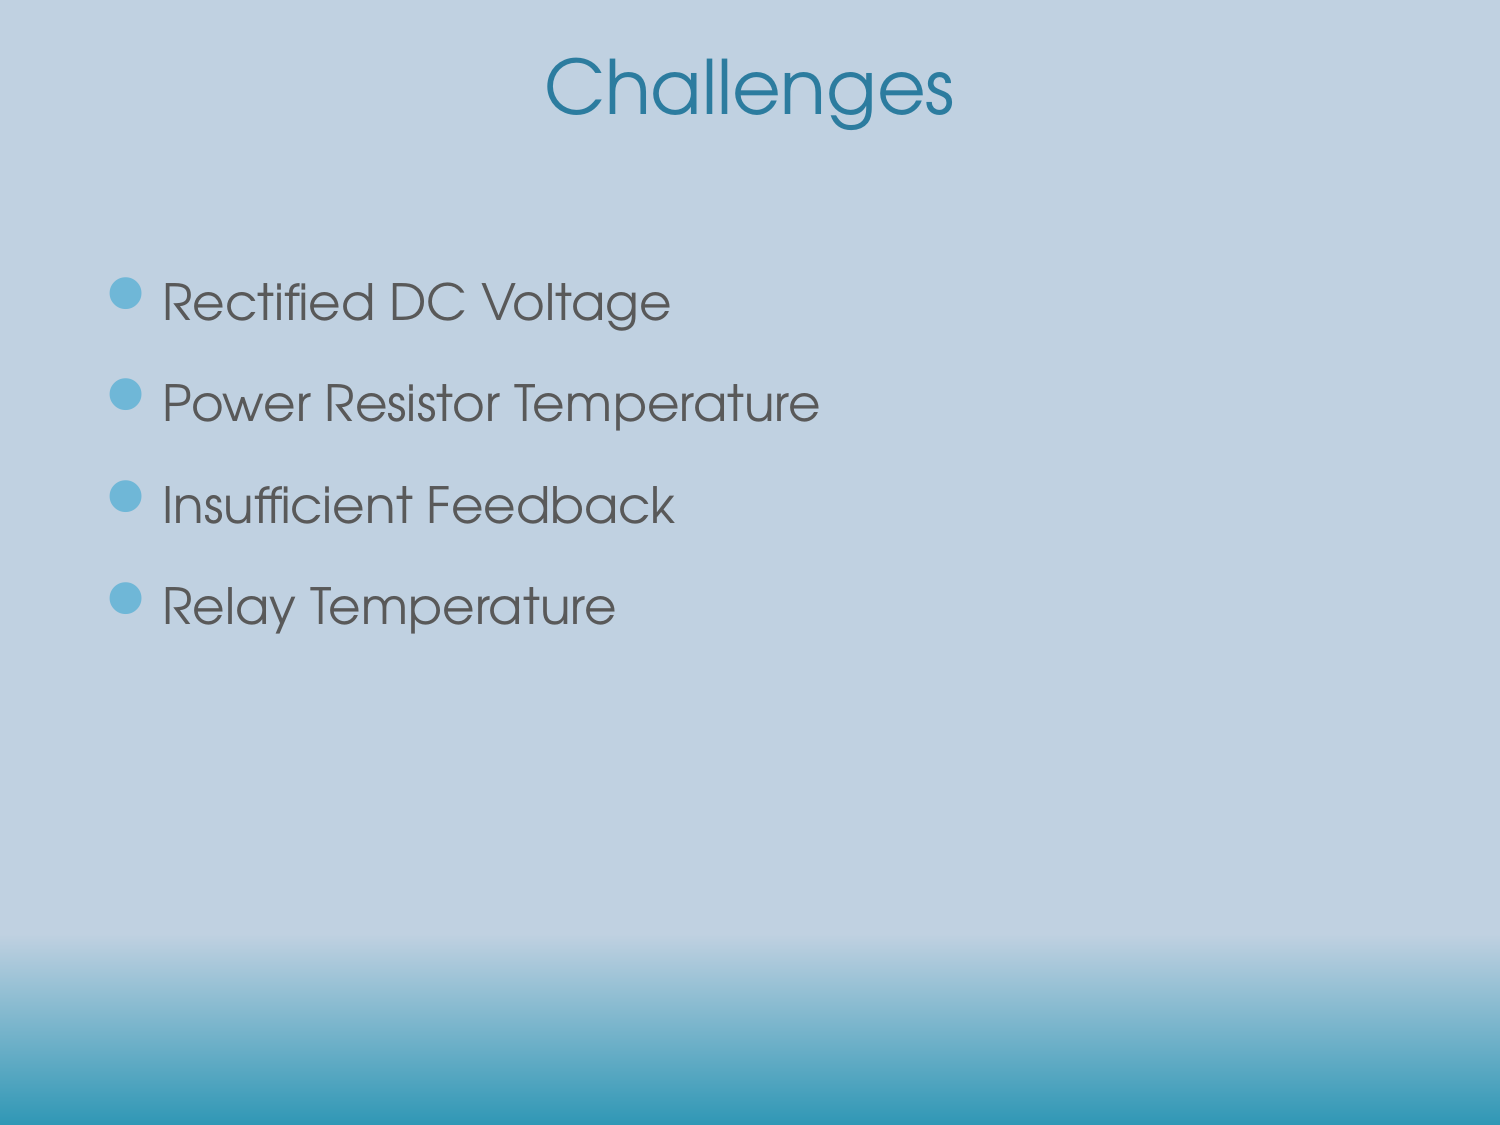

# Challenges
Rectified DC Voltage
Power Resistor Temperature
Insufficient Feedback
Relay Temperature